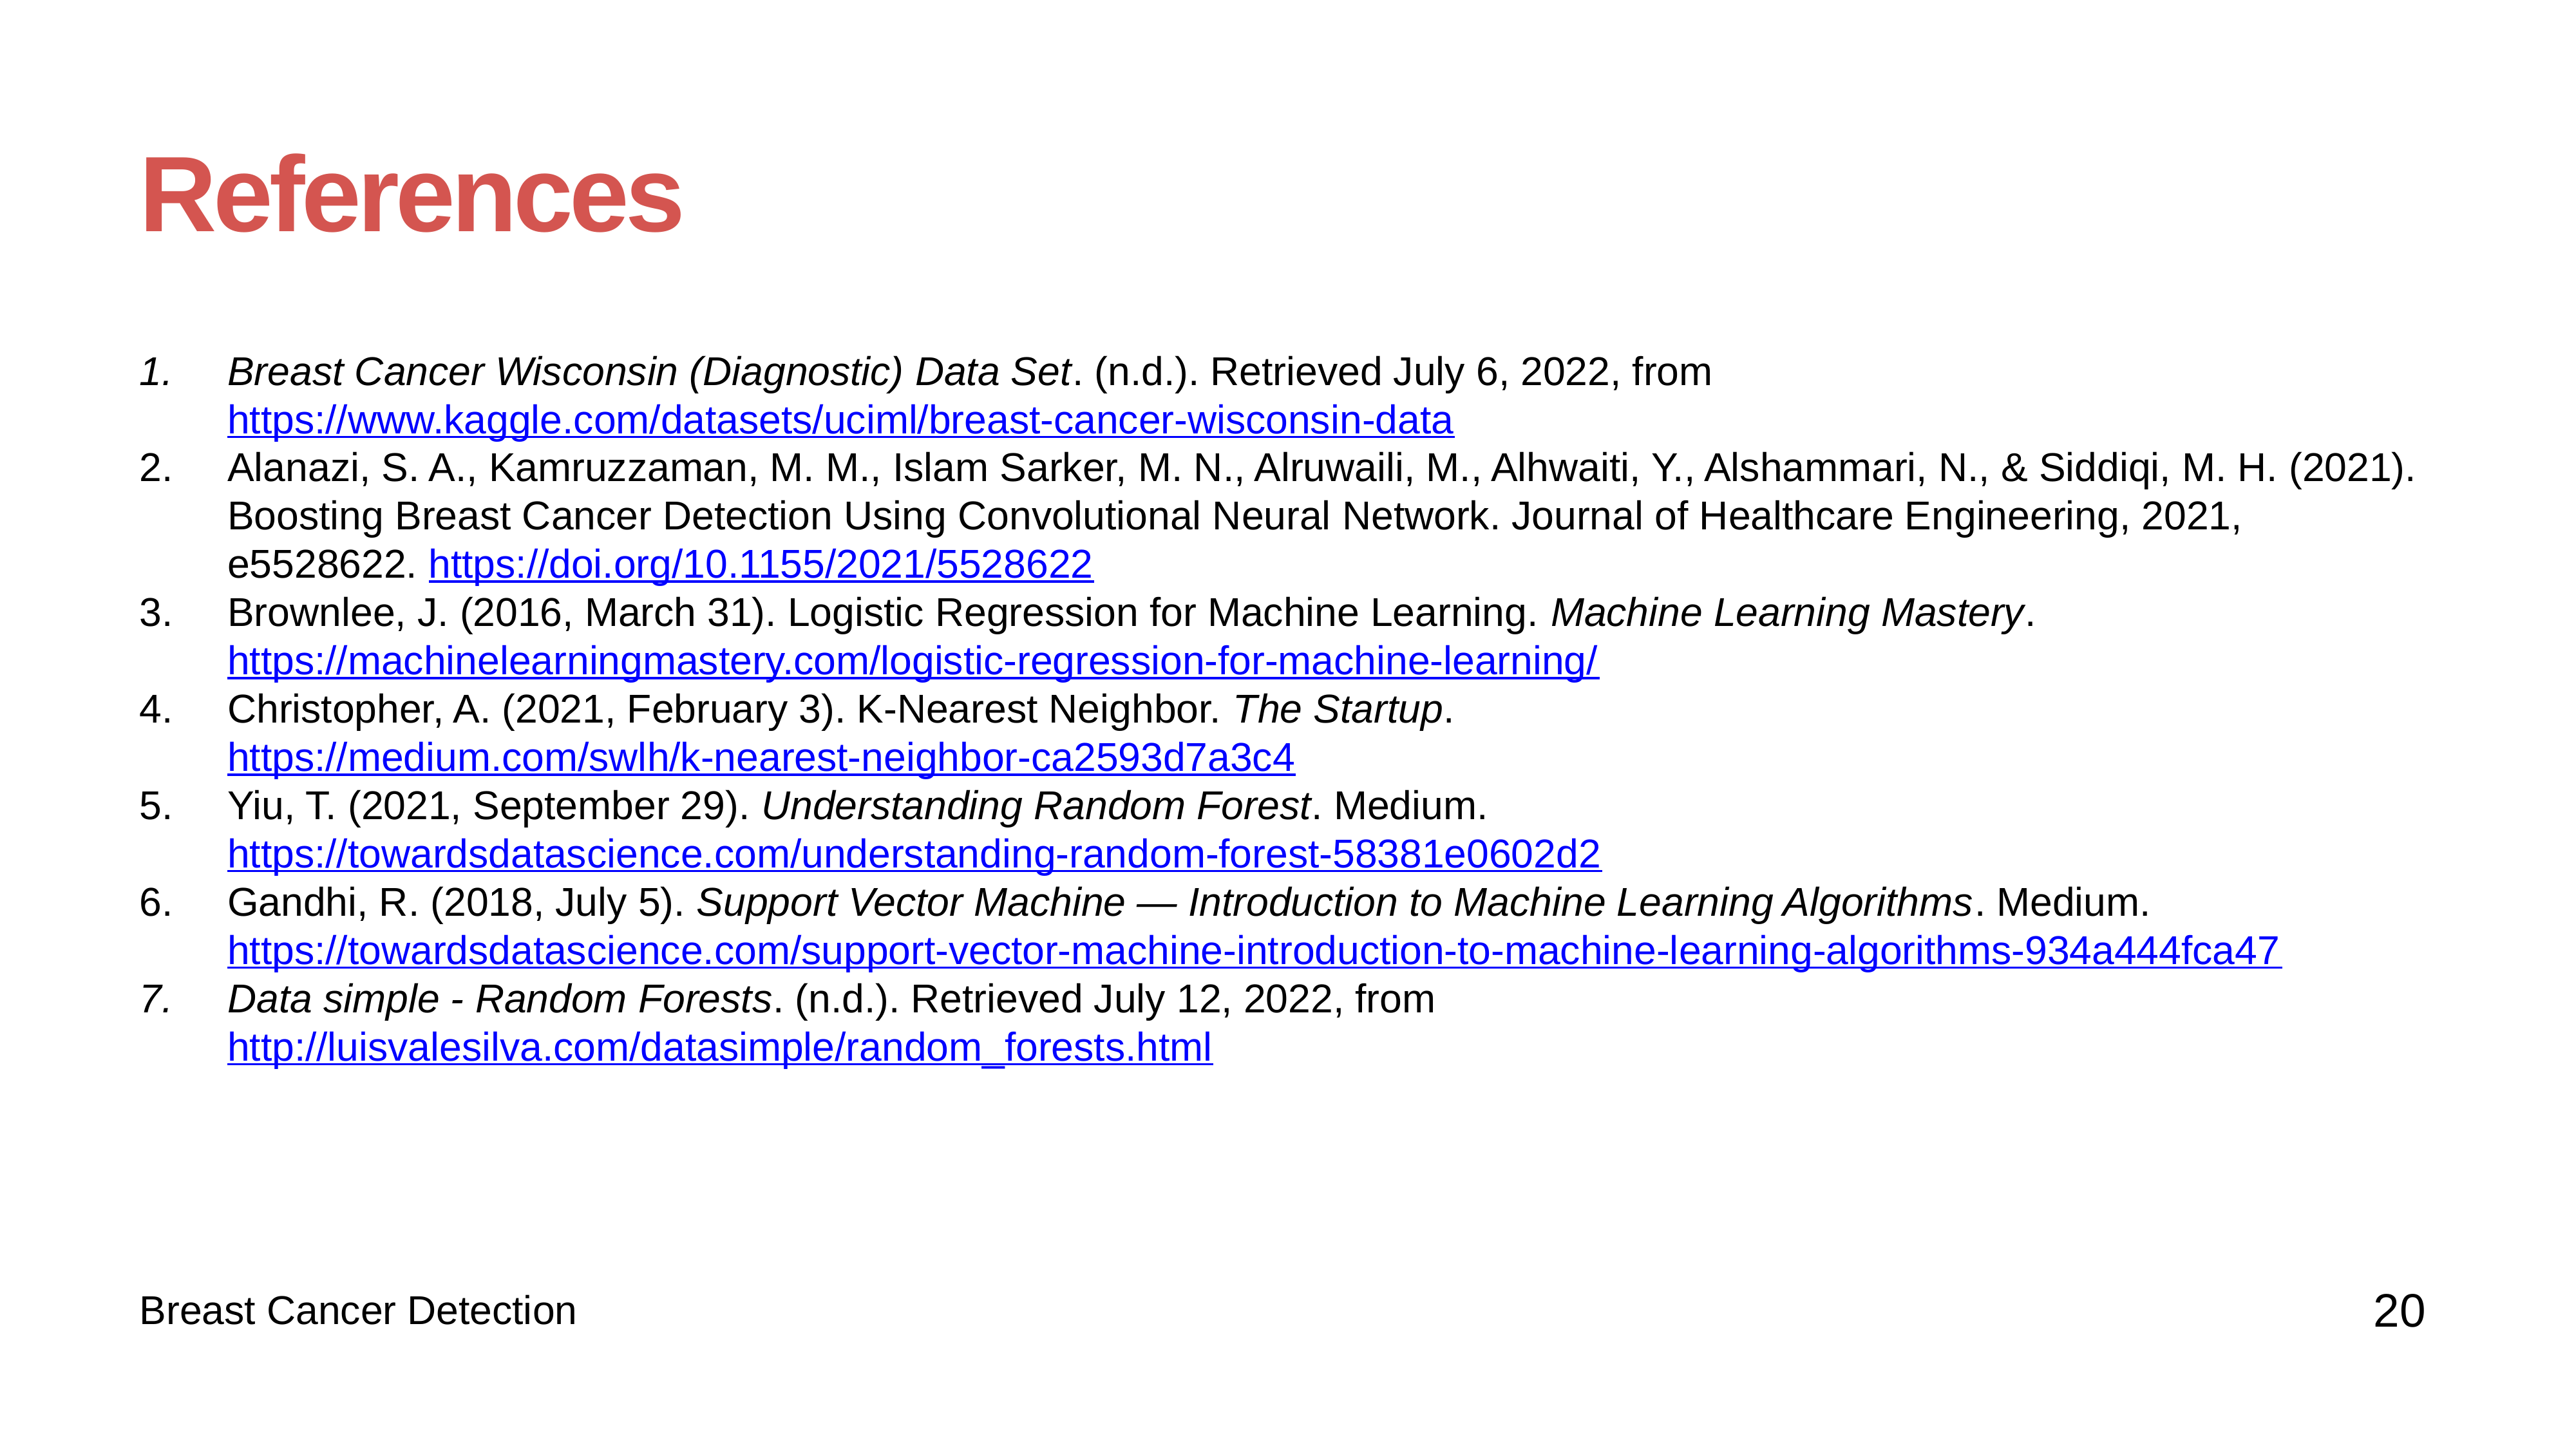

References
Breast Cancer Wisconsin (Diagnostic) Data Set. (n.d.). Retrieved July 6, 2022, from https://www.kaggle.com/datasets/uciml/breast-cancer-wisconsin-data
Alanazi, S. A., Kamruzzaman, M. M., Islam Sarker, M. N., Alruwaili, M., Alhwaiti, Y., Alshammari, N., & Siddiqi, M. H. (2021). Boosting Breast Cancer Detection Using Convolutional Neural Network. Journal of Healthcare Engineering, 2021, e5528622. https://doi.org/10.1155/2021/5528622
Brownlee, J. (2016, March 31). Logistic Regression for Machine Learning. Machine Learning Mastery. https://machinelearningmastery.com/logistic-regression-for-machine-learning/
Christopher, A. (2021, February 3). K-Nearest Neighbor. The Startup. https://medium.com/swlh/k-nearest-neighbor-ca2593d7a3c4
Yiu, T. (2021, September 29). Understanding Random Forest. Medium. https://towardsdatascience.com/understanding-random-forest-58381e0602d2
Gandhi, R. (2018, July 5). Support Vector Machine — Introduction to Machine Learning Algorithms. Medium. https://towardsdatascience.com/support-vector-machine-introduction-to-machine-learning-algorithms-934a444fca47
Data simple - Random Forests. (n.d.). Retrieved July 12, 2022, from http://luisvalesilva.com/datasimple/random_forests.html

20
Breast Cancer Detection